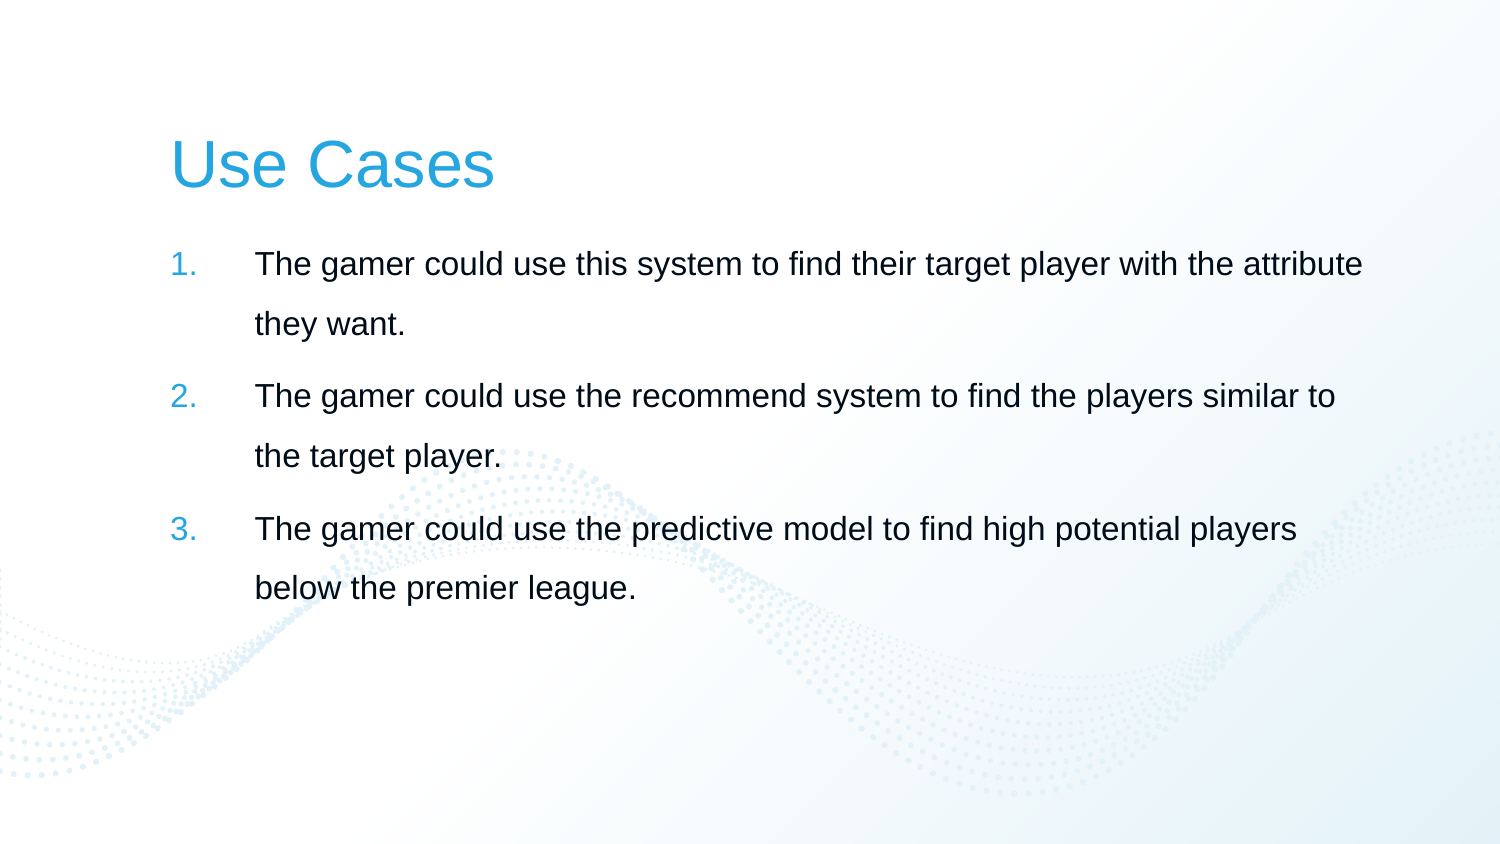

# Use Cases
The gamer could use this system to find their target player with the attribute they want.
The gamer could use the recommend system to find the players similar to the target player.
The gamer could use the predictive model to find high potential players below the premier league.
2